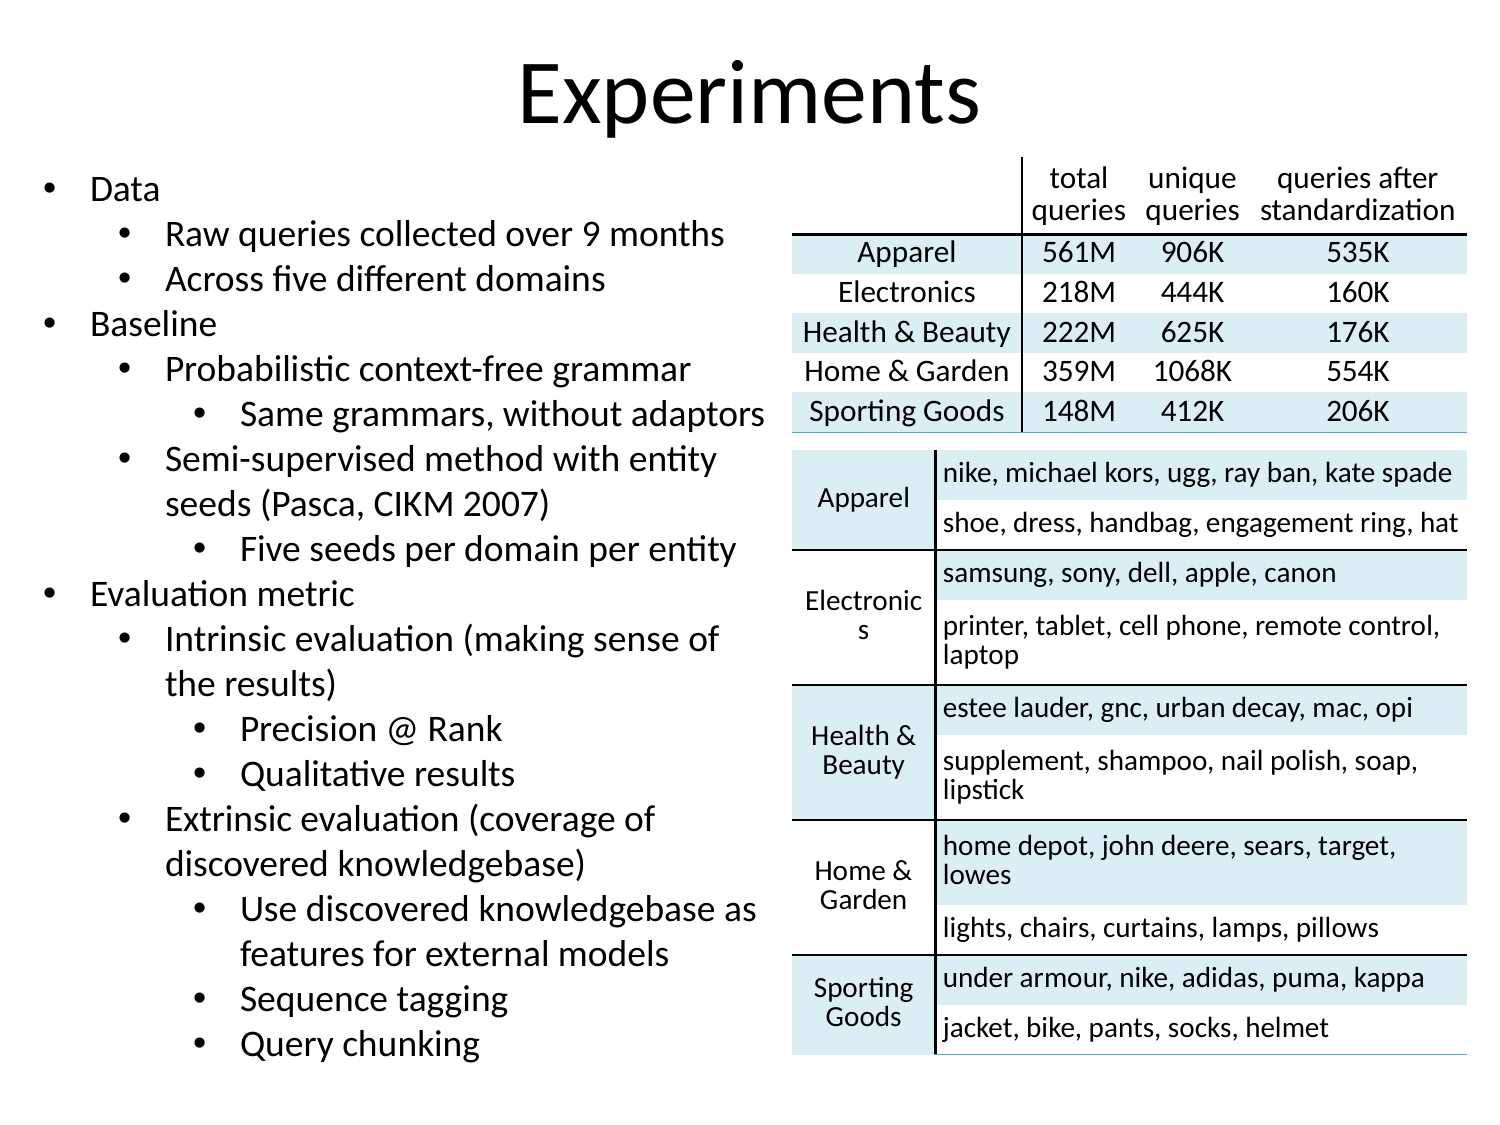

Experiments
Data
Raw queries collected over 9 months
Across five different domains
Baseline
Probabilistic context-free grammar
Same grammars, without adaptors
Semi-supervised method with entity seeds (Pasca, CIKM 2007)
Five seeds per domain per entity
Evaluation metric
Intrinsic evaluation (making sense of the results)
Precision @ Rank
Qualitative results
Extrinsic evaluation (coverage of discovered knowledgebase)
Use discovered knowledgebase as features for external models
Sequence tagging
Query chunking
|  | total queries | unique queries | queries after standardization |
| --- | --- | --- | --- |
| Apparel | 561M | 906K | 535K |
| Electronics | 218M | 444K | 160K |
| Health & Beauty | 222M | 625K | 176K |
| Home & Garden | 359M | 1068K | 554K |
| Sporting Goods | 148M | 412K | 206K |
| Apparel | nike, michael kors, ugg, ray ban, kate spade |
| --- | --- |
|  | shoe, dress, handbag, engagement ring, hat |
| Electronics | samsung, sony, dell, apple, canon |
|  | printer, tablet, cell phone, remote control, laptop |
| Health & Beauty | estee lauder, gnc, urban decay, mac, opi |
|  | supplement, shampoo, nail polish, soap, lipstick |
| Home & Garden | home depot, john deere, sears, target, lowes |
|  | lights, chairs, curtains, lamps, pillows |
| Sporting Goods | under armour, nike, adidas, puma, kappa |
|  | jacket, bike, pants, socks, helmet |